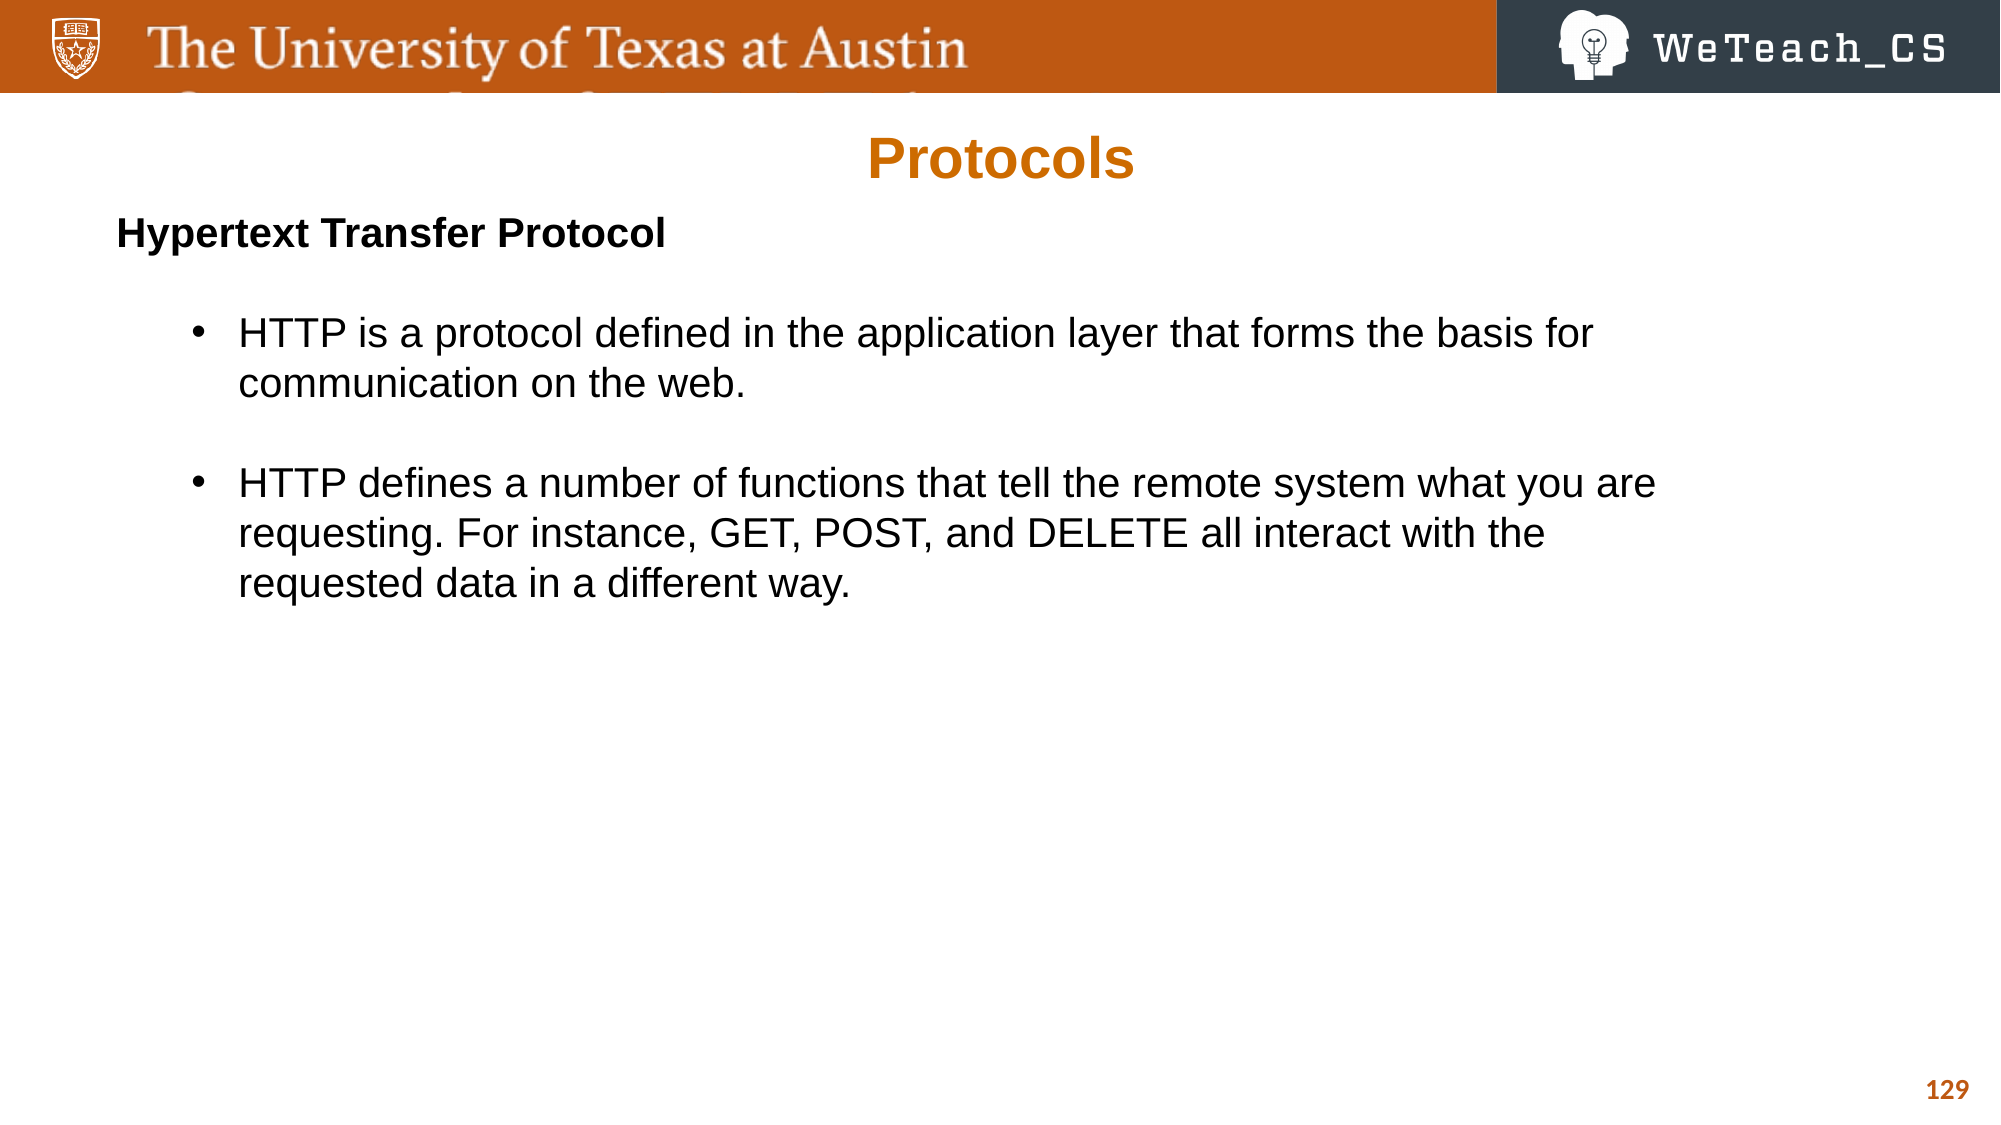

Protocols
Hypertext Transfer Protocol

HTTP is a protocol defined in the application layer that forms the basis for communication on the web.

HTTP defines a number of functions that tell the remote system what you are requesting. For instance, GET, POST, and DELETE all interact with the requested data in a different way.